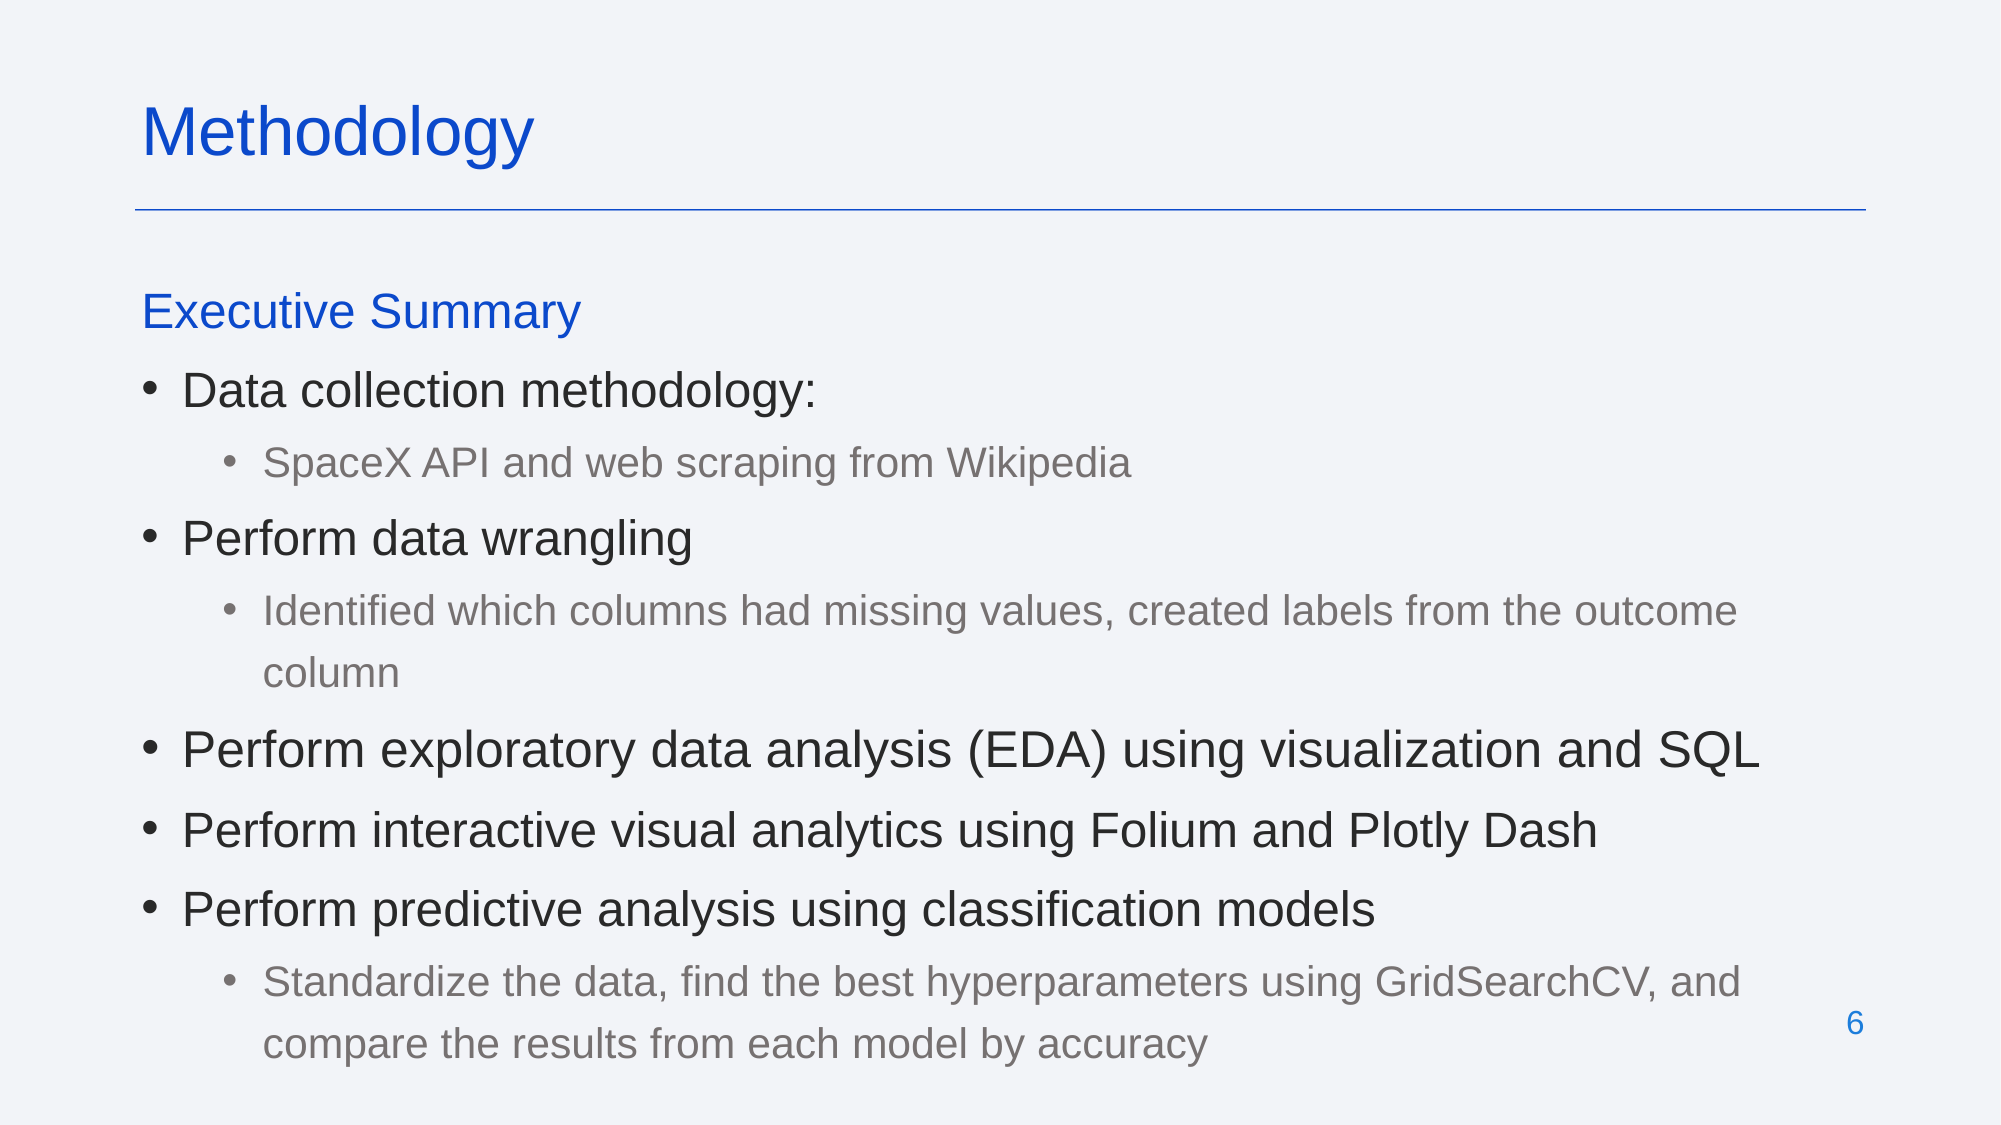

Methodology
Executive Summary
Data collection methodology:
SpaceX API and web scraping from Wikipedia
Perform data wrangling
Identified which columns had missing values, created labels from the outcome column
Perform exploratory data analysis (EDA) using visualization and SQL
Perform interactive visual analytics using Folium and Plotly Dash
Perform predictive analysis using classification models
Standardize the data, find the best hyperparameters using GridSearchCV, and compare the results from each model by accuracy

6